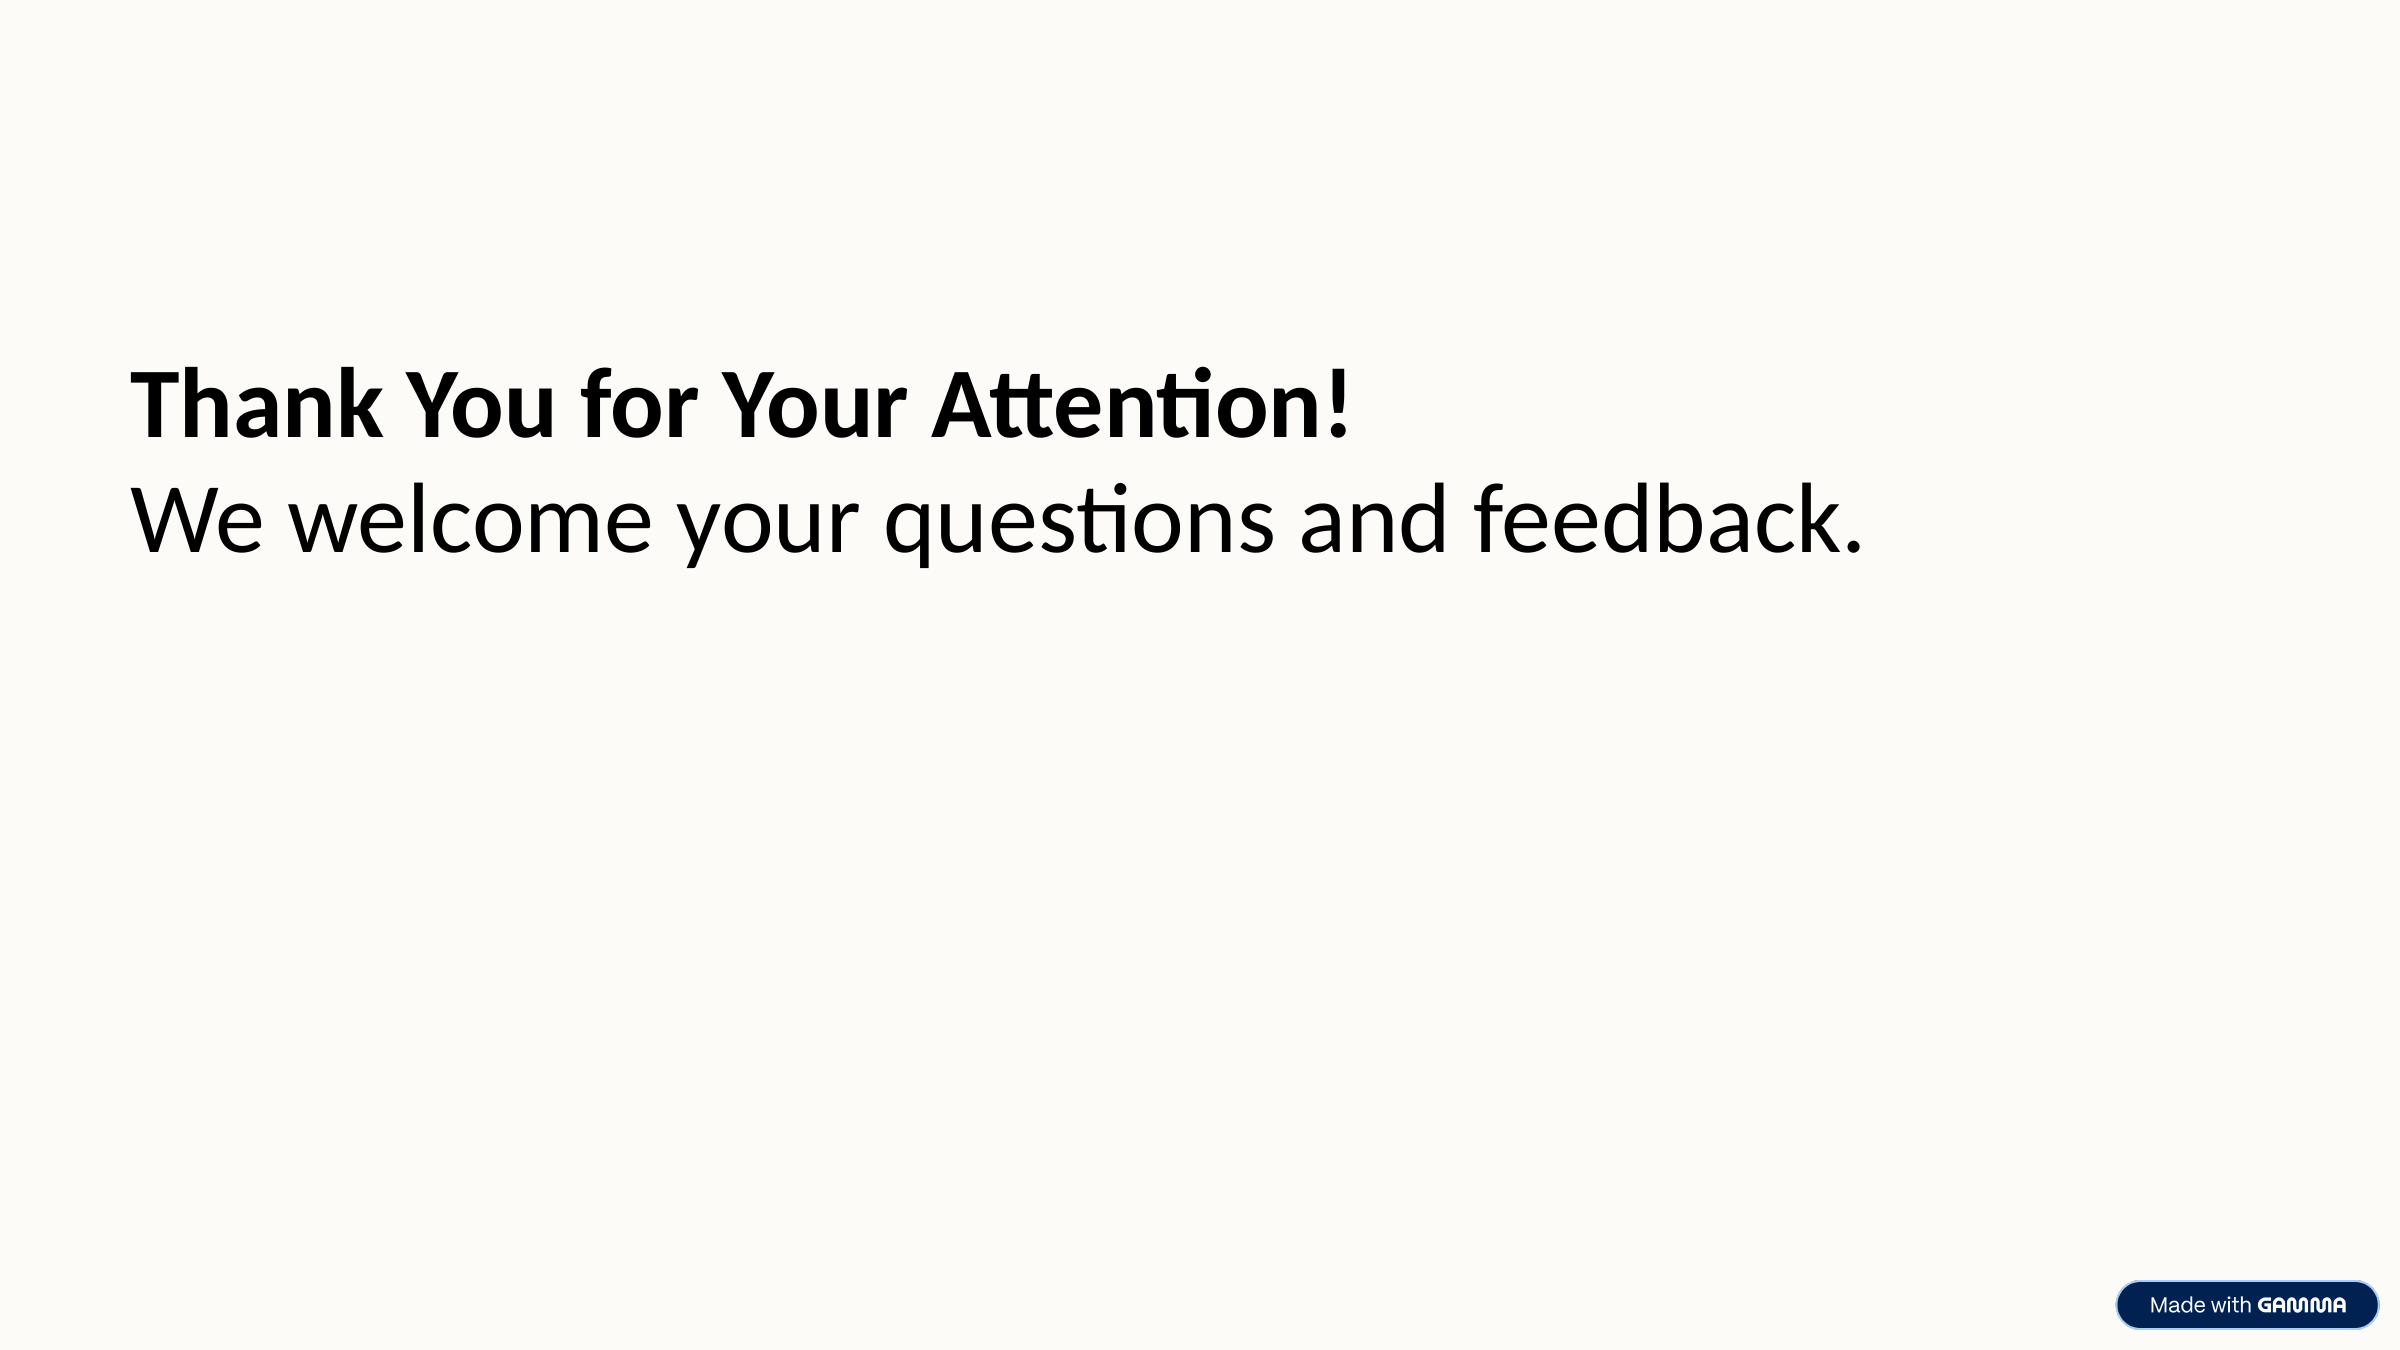

Thank You for Your Attention!
We welcome your questions and feedback.